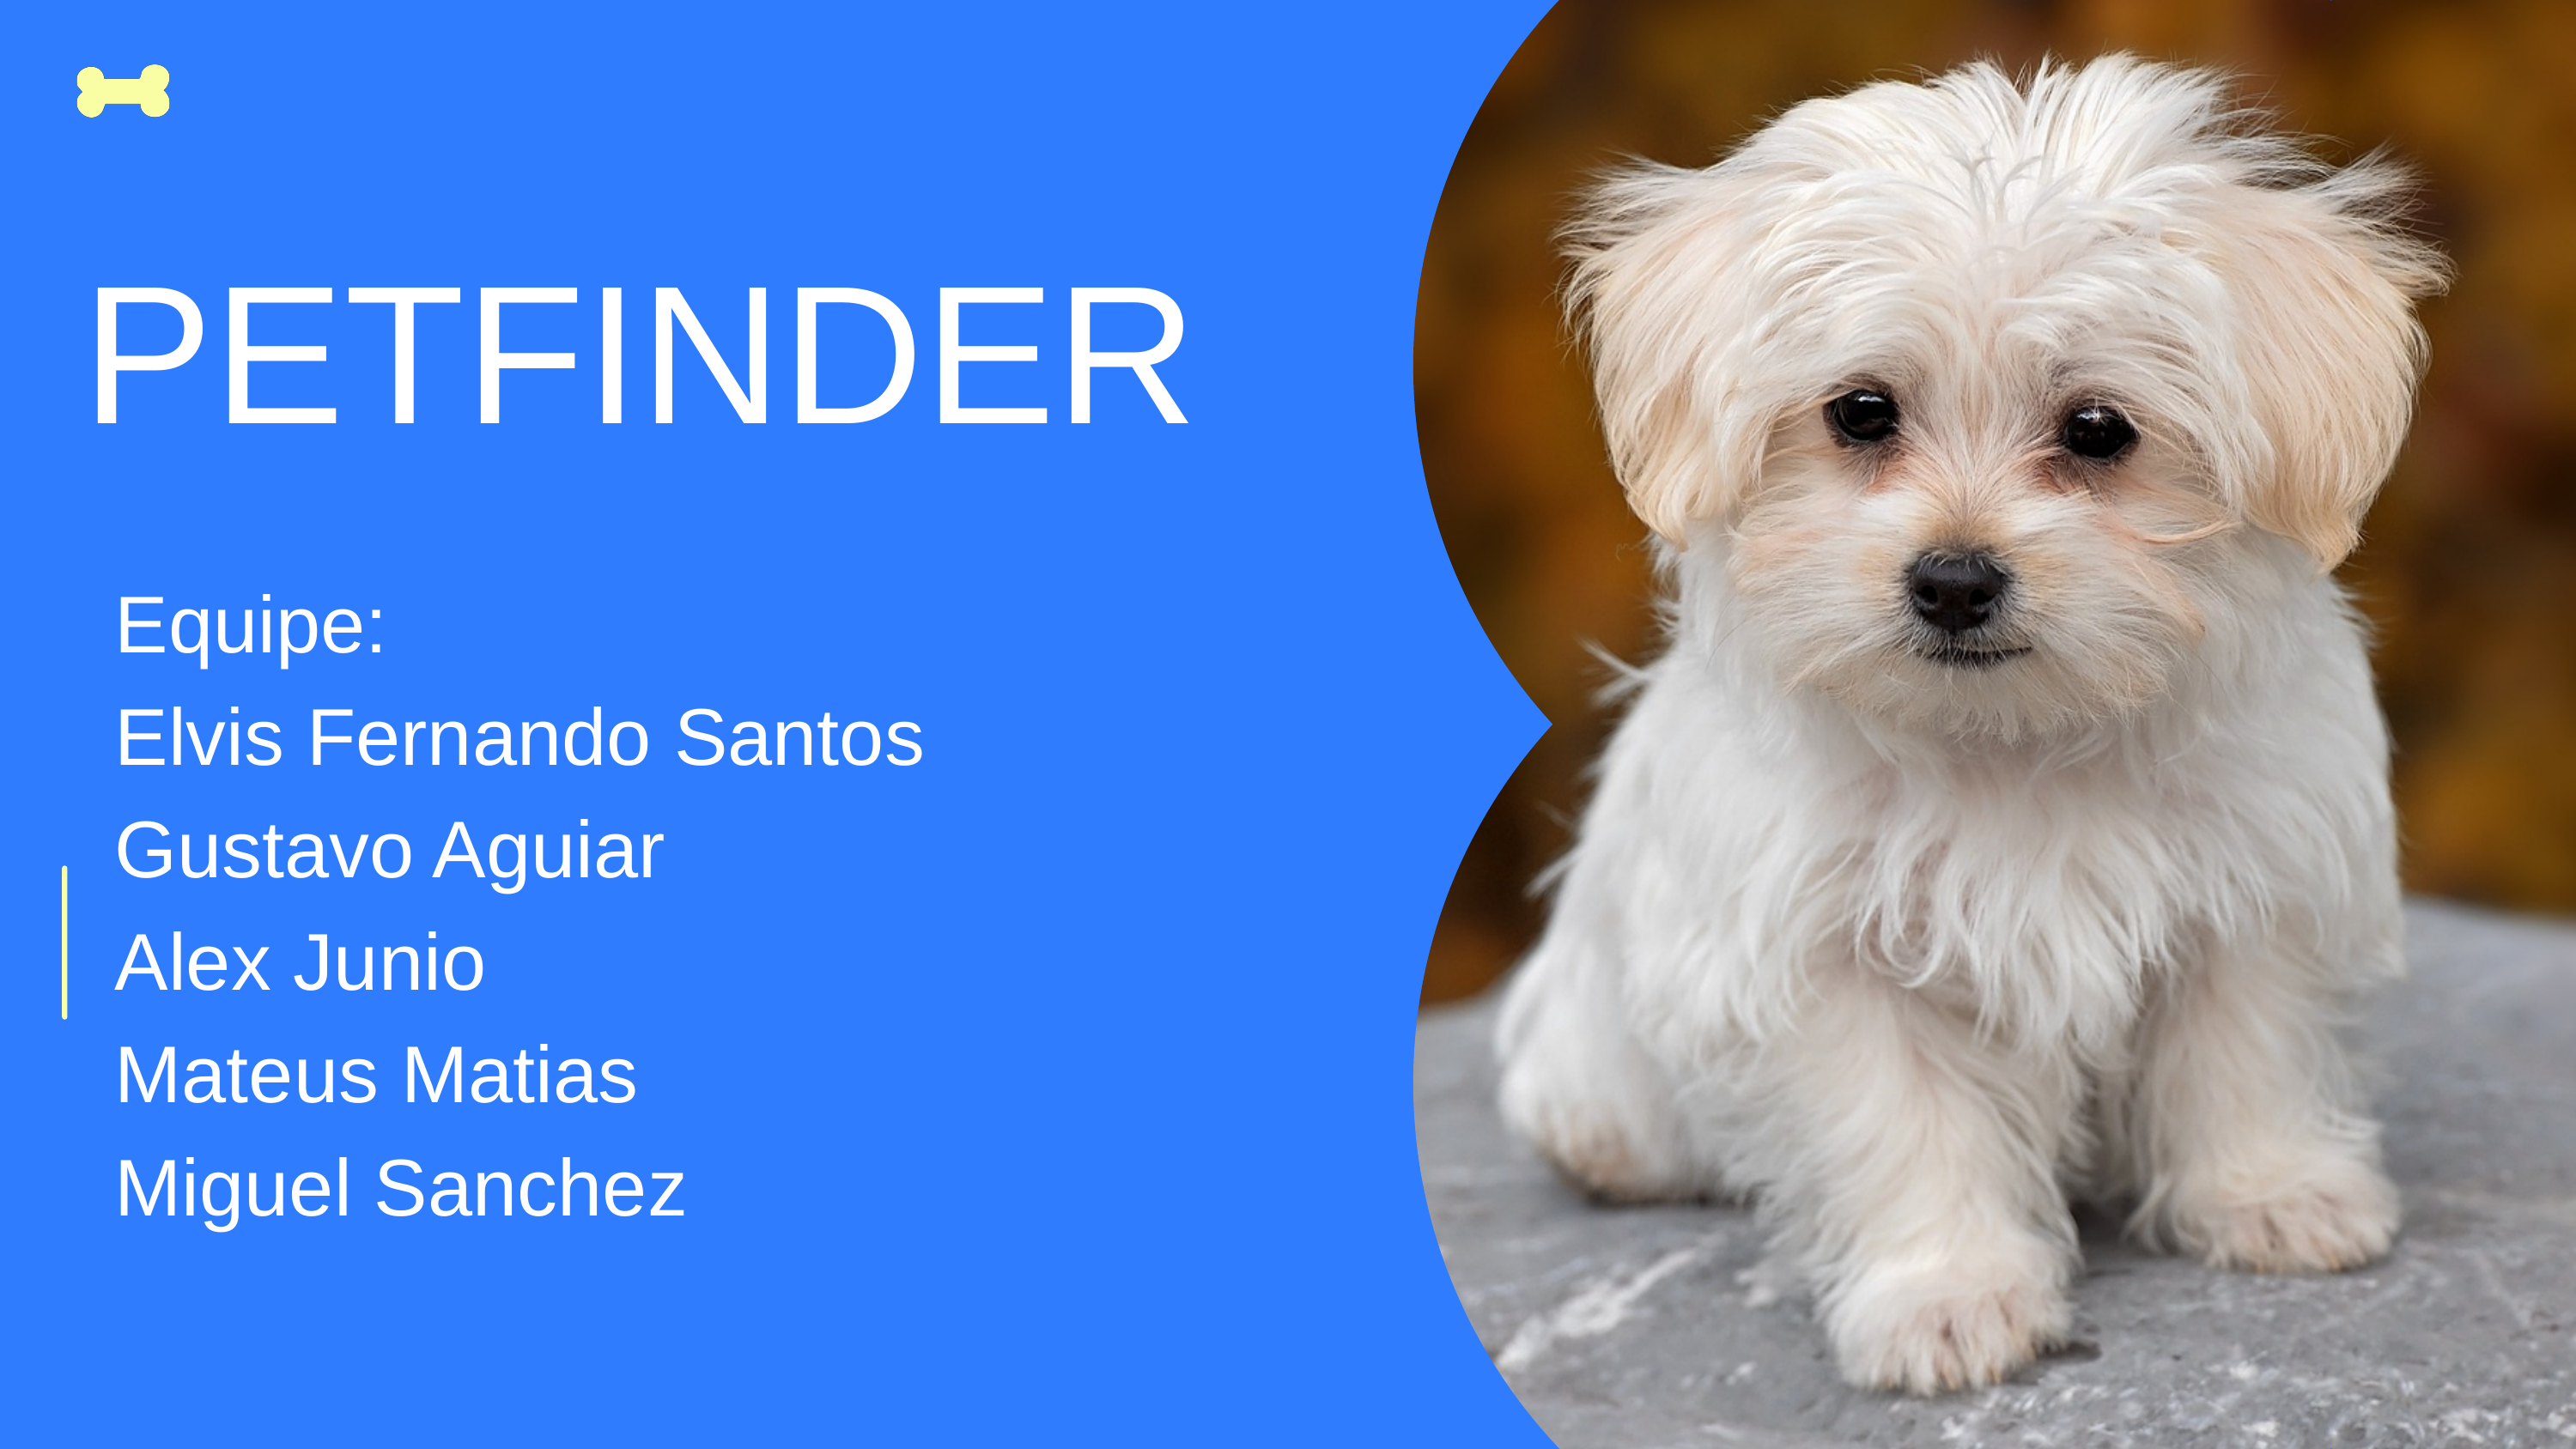

PETFINDER
Equipe:
Elvis Fernando Santos
Gustavo Aguiar
Alex Junio
Mateus Matias
Miguel Sanchez